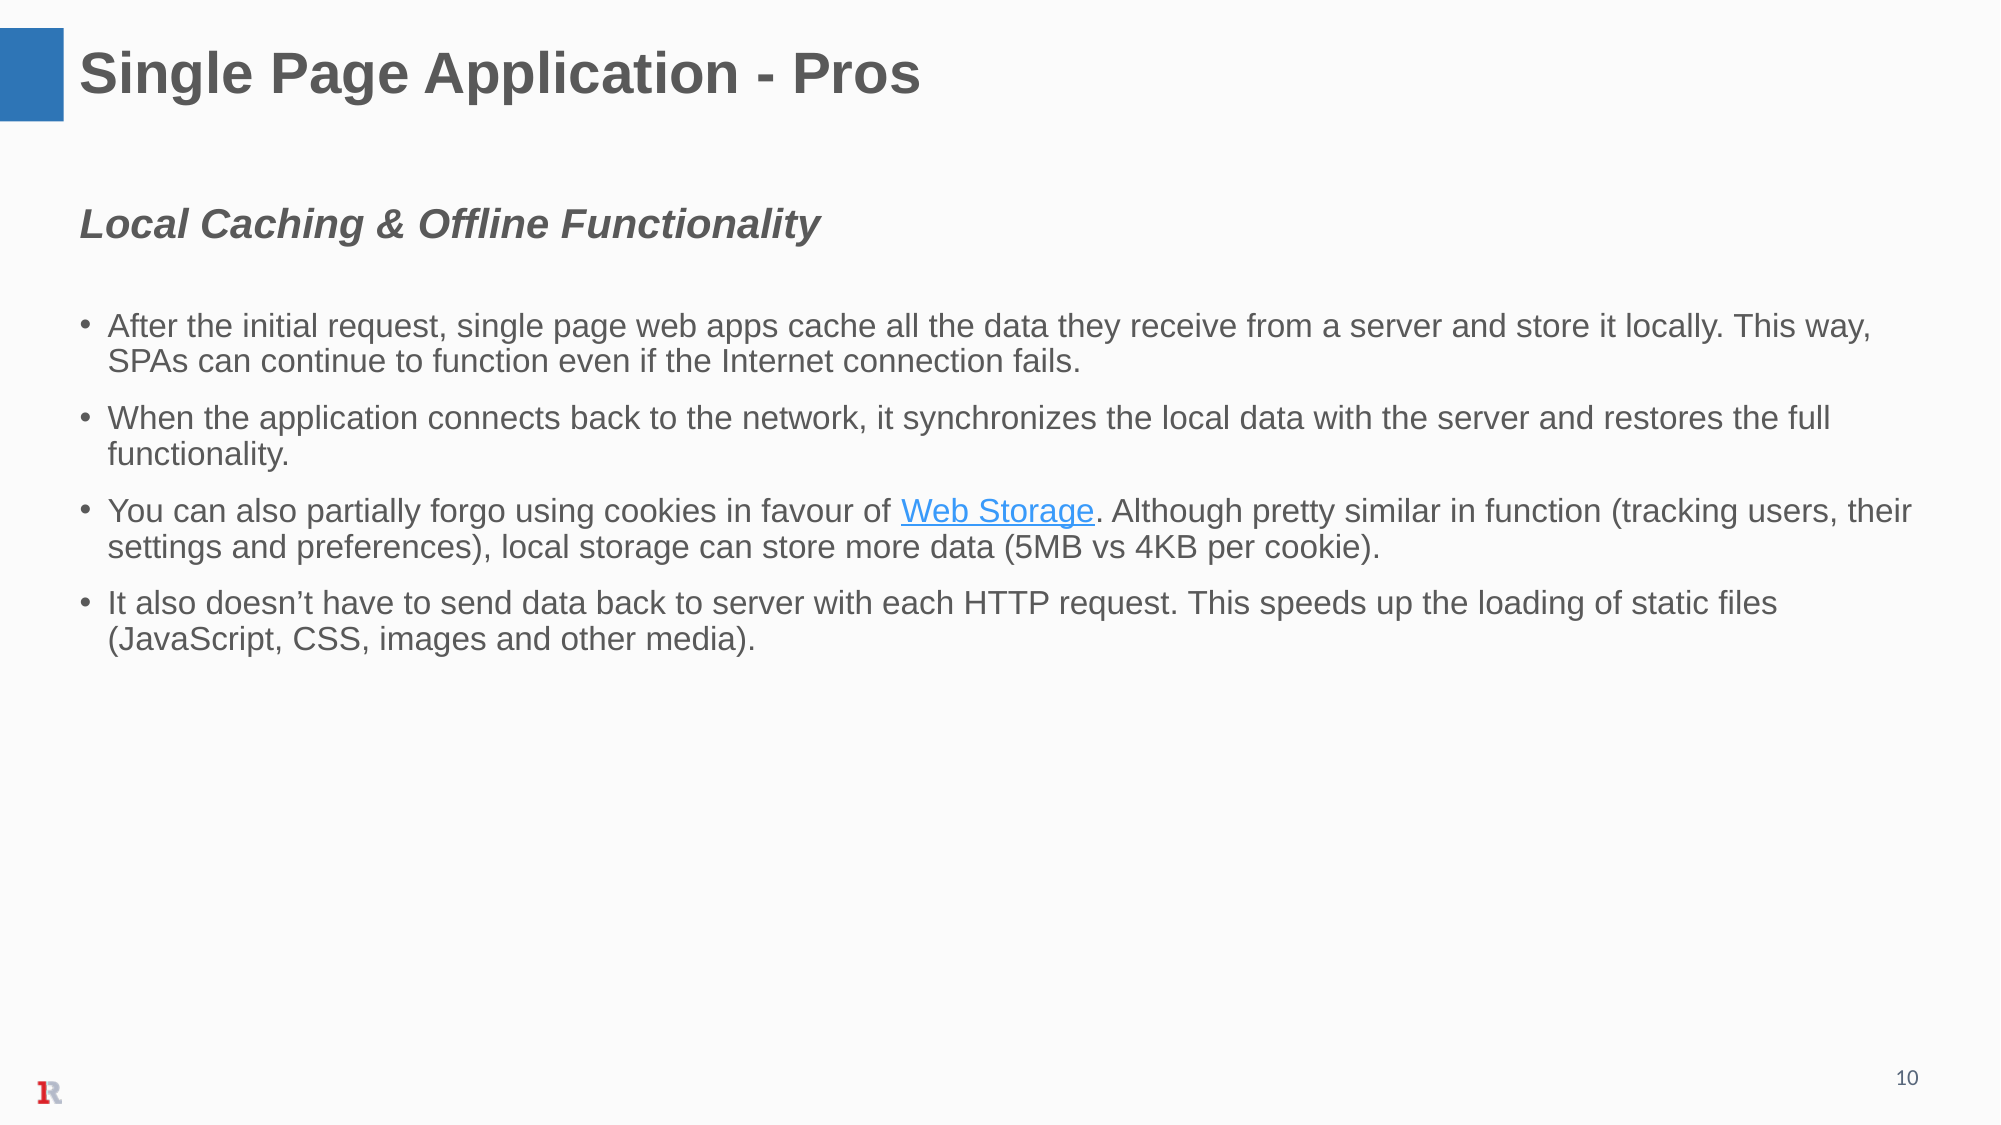

Single Page Application - Pros

Local Caching & Offline Functionality
After the initial request, single page web apps cache all the data they receive from a server and store it locally. This way, SPAs can continue to function even if the Internet connection fails.
When the application connects back to the network, it synchronizes the local data with the server and restores the full functionality.
You can also partially forgo using cookies in favour of Web Storage. Although pretty similar in function (tracking users, their settings and preferences), local storage can store more data (5MB vs 4KB per cookie).
It also doesn’t have to send data back to server with each HTTP request. This speeds up the loading of static files (JavaScript, CSS, images and other media).